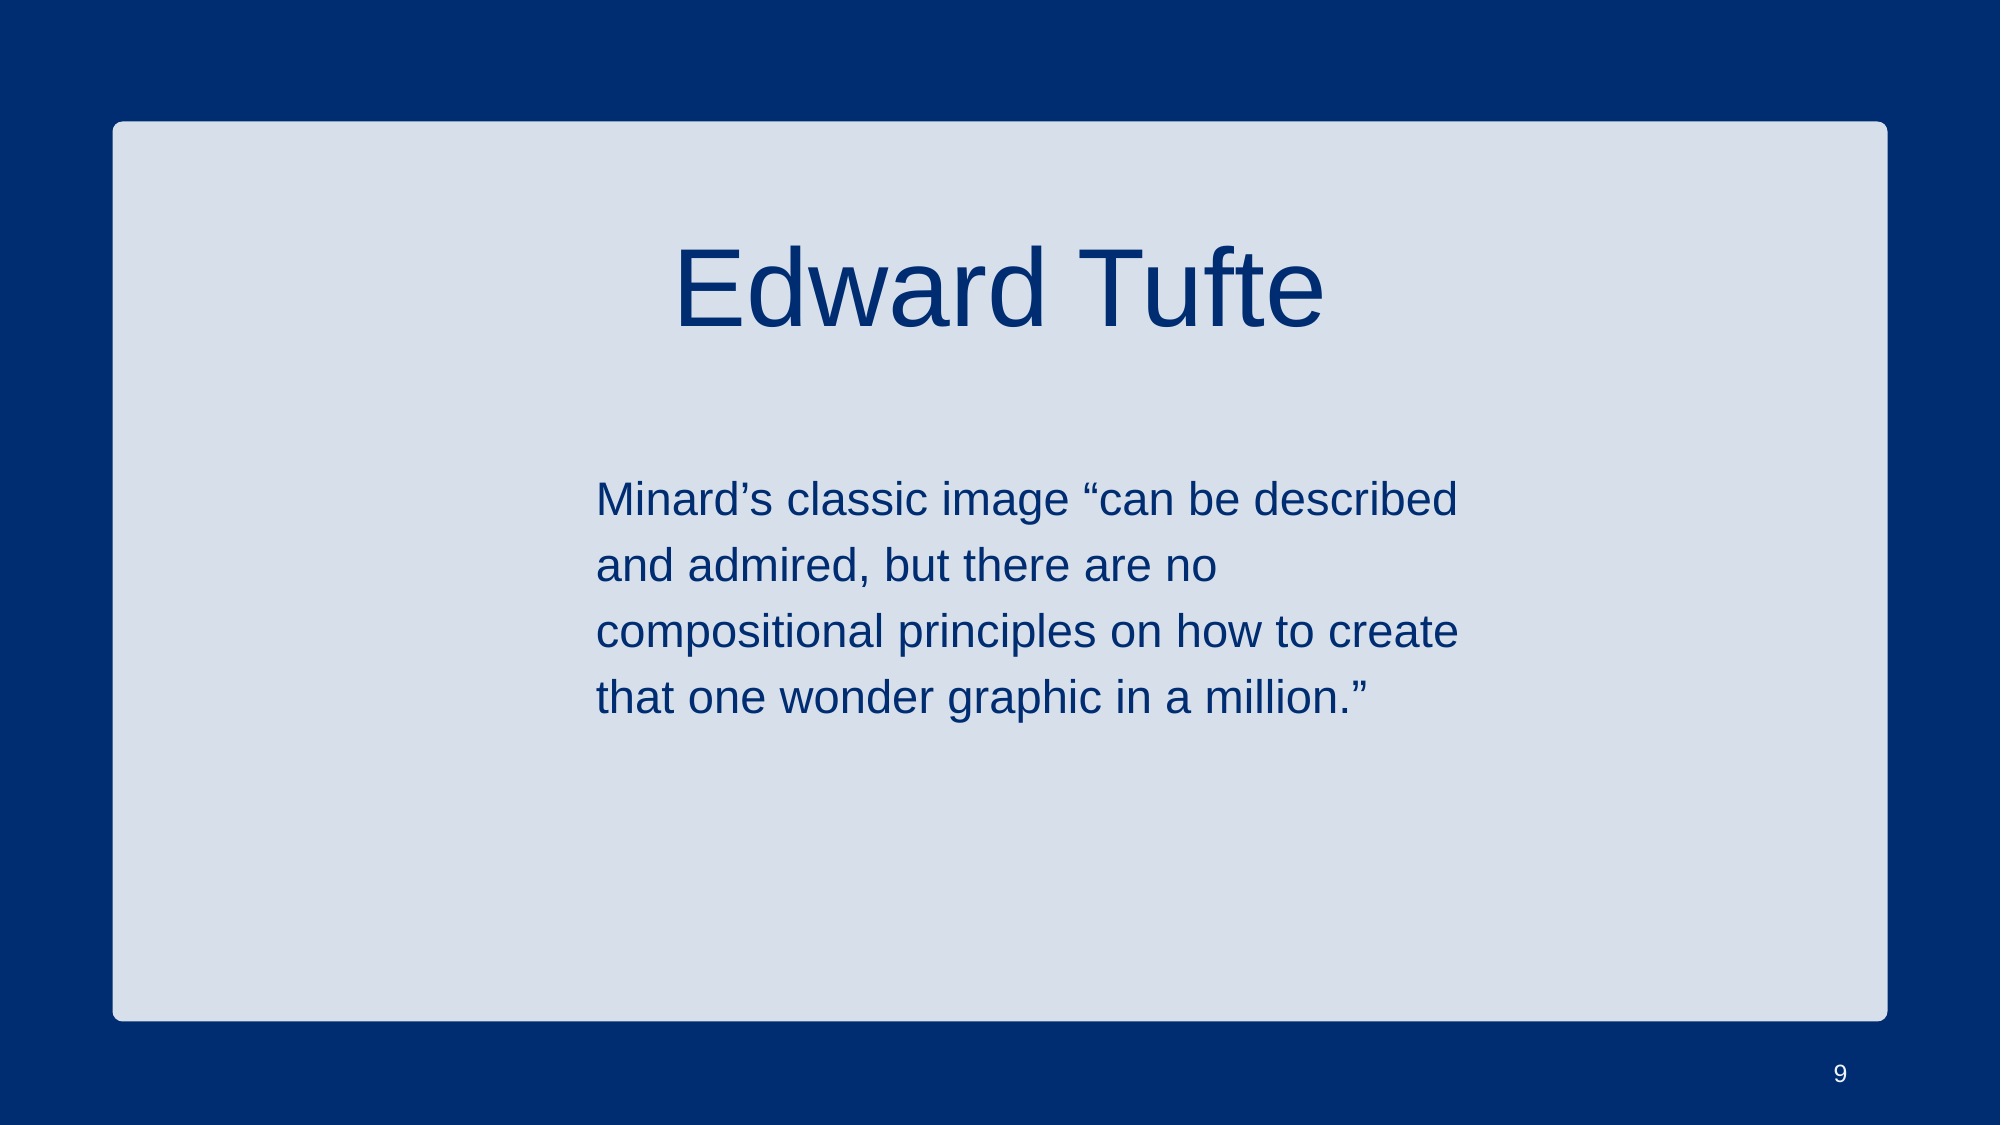

Edward Tufte
Minard’s classic image “can be described and admired, but there are no compositional principles on how to create that one wonder graphic in a million.”
9